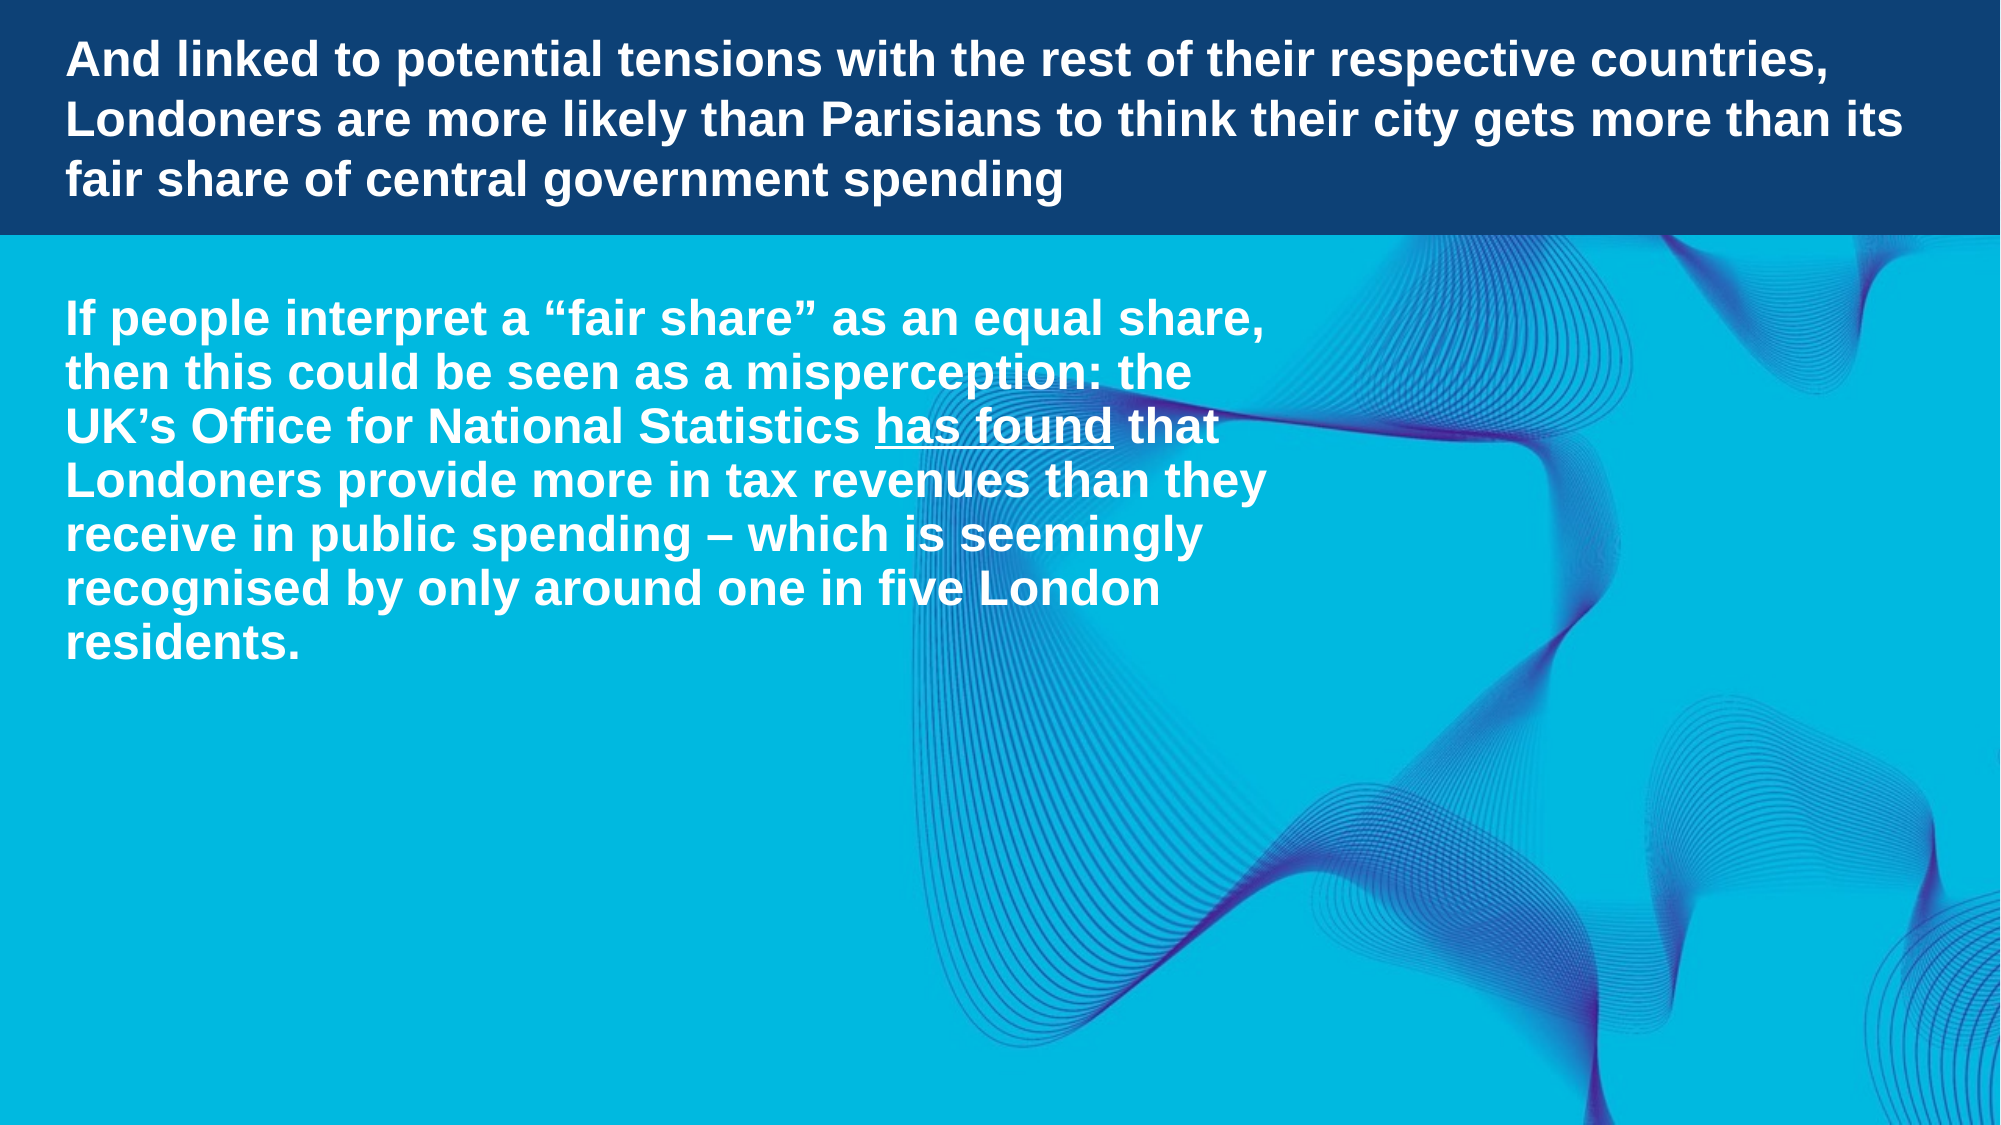

And linked to potential tensions with the rest of their respective countries, Londoners are more likely than Parisians to think their city gets more than its fair share of central government spending
# If people interpret a “fair share” as an equal share, then this could be seen as a misperception: the UK’s Office for National Statistics has found that Londoners provide more in tax revenues than they receive in public spending – which is seemingly recognised by only around one in five London residents.